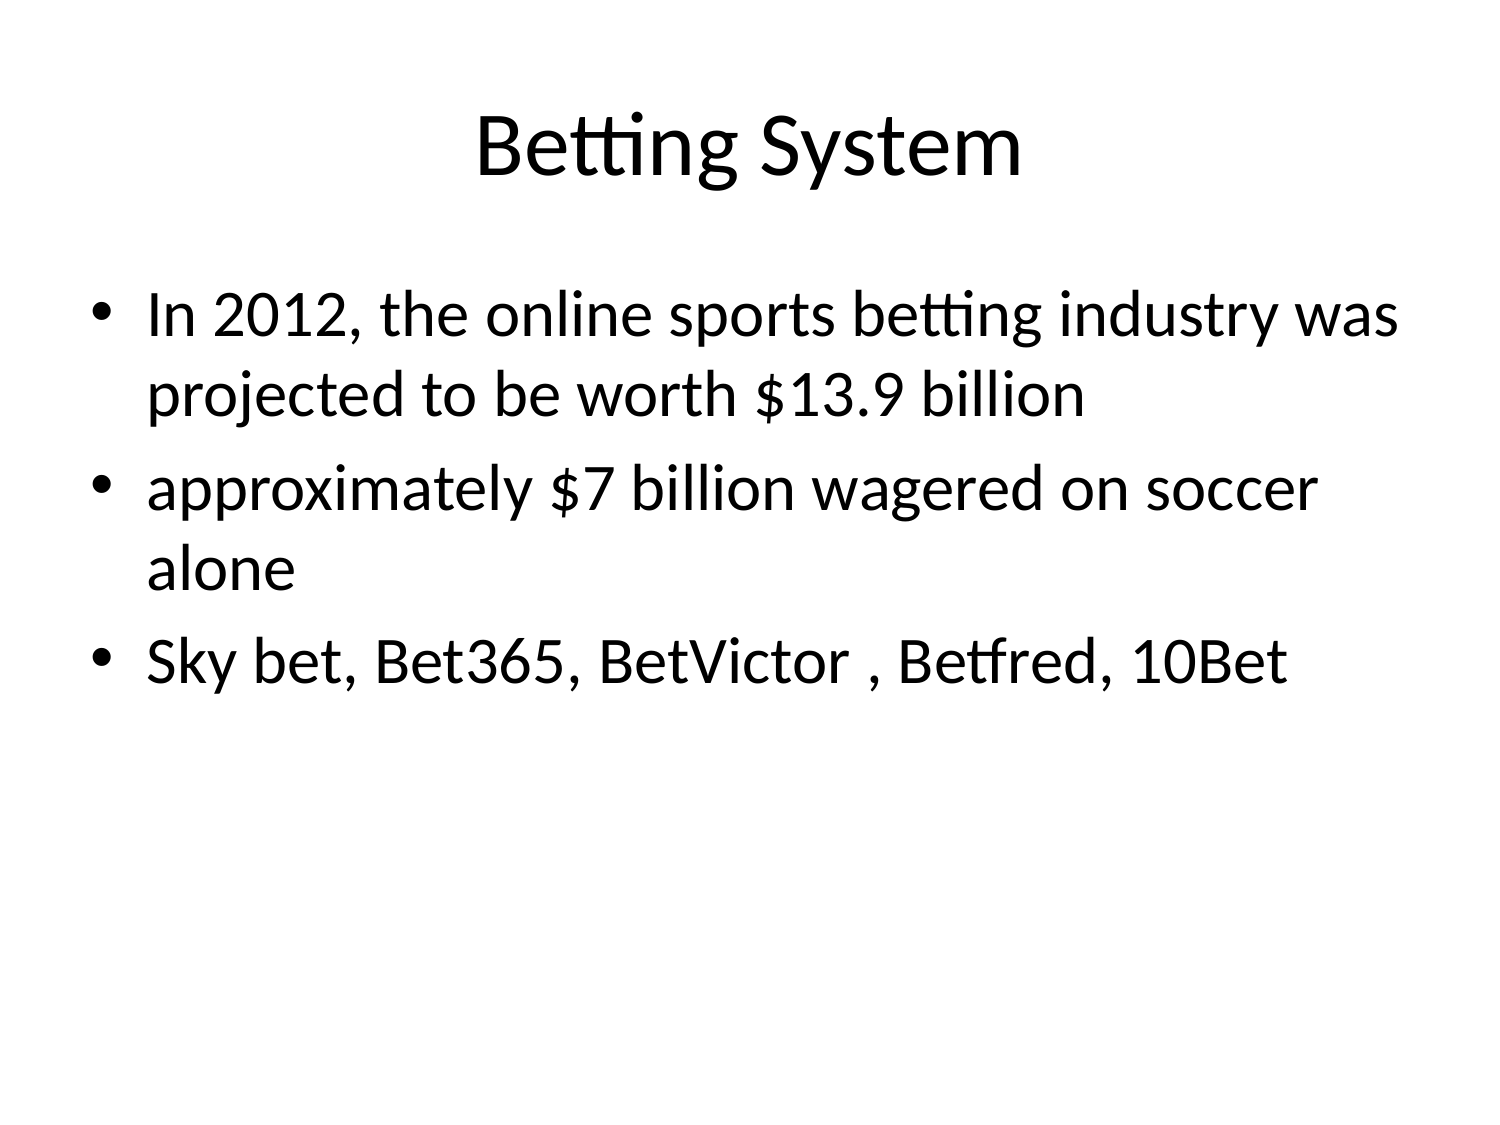

# Betting System
In 2012, the online sports betting industry was projected to be worth $13.9 billion
approximately $7 billion wagered on soccer alone
Sky bet, Bet365, BetVictor , Betfred, 10Bet